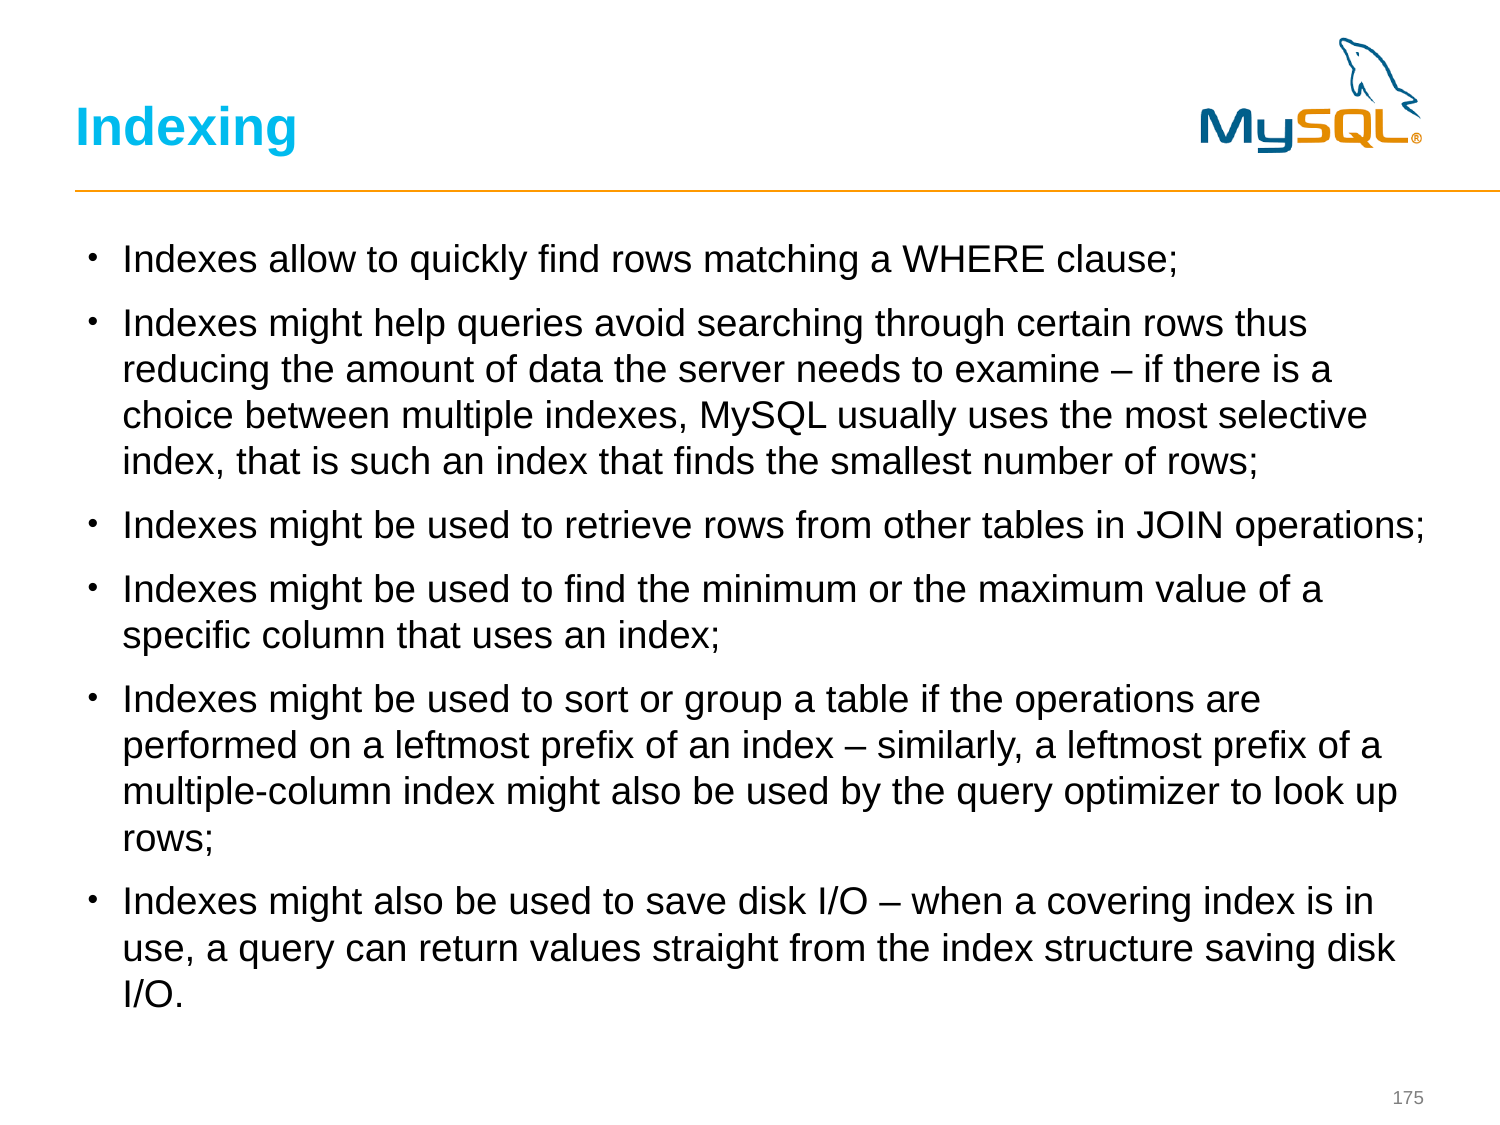

# Indexing
Indexes allow to quickly find rows matching a WHERE clause;
Indexes might help queries avoid searching through certain rows thus reducing the amount of data the server needs to examine – if there is a choice between multiple indexes, MySQL usually uses the most selective index, that is such an index that finds the smallest number of rows;
Indexes might be used to retrieve rows from other tables in JOIN operations;
Indexes might be used to find the minimum or the maximum value of a specific column that uses an index;
Indexes might be used to sort or group a table if the operations are performed on a leftmost prefix of an index – similarly, a leftmost prefix of a multiple-column index might also be used by the query optimizer to look up rows;
Indexes might also be used to save disk I/O – when a covering index is in use, a query can return values straight from the index structure saving disk I/O.